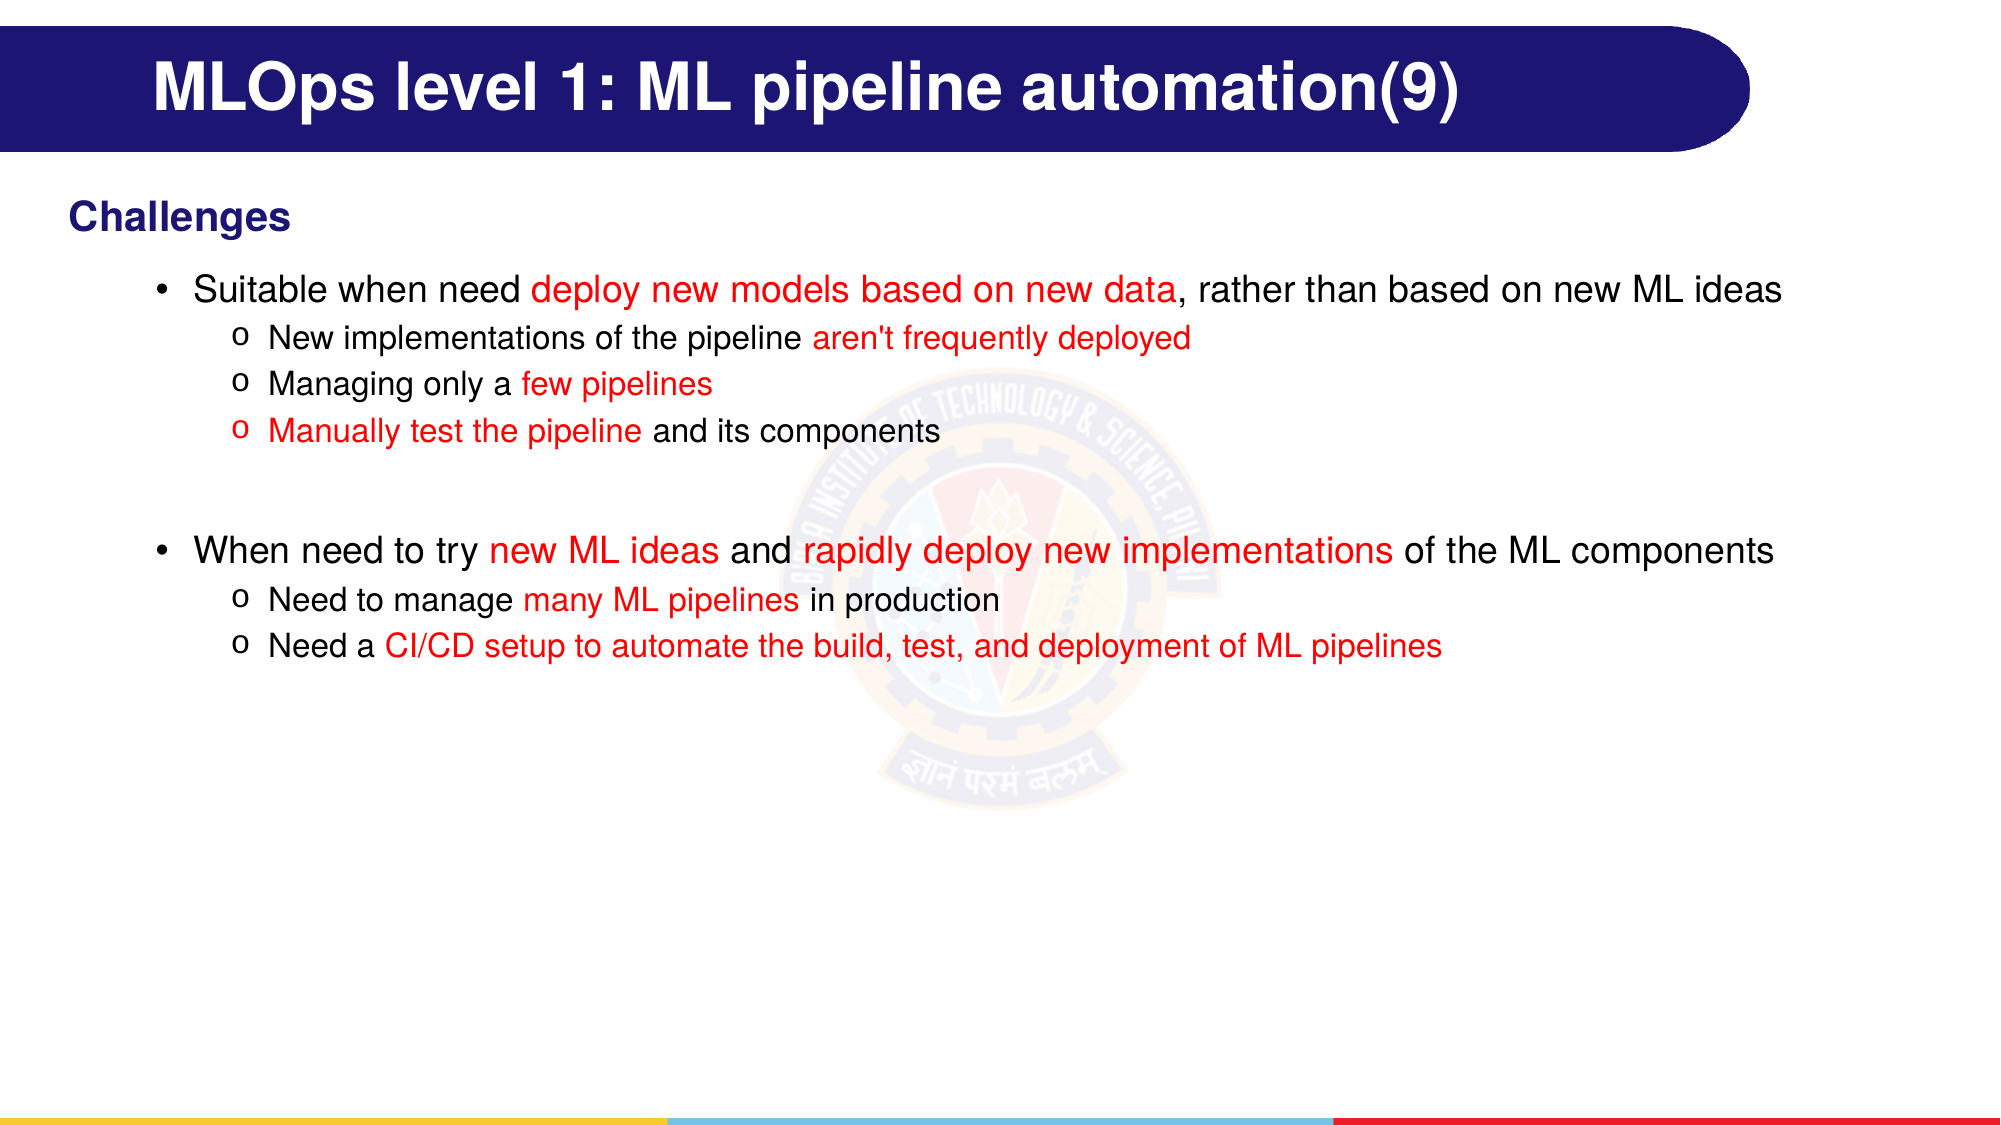

# MLOps level 1: ML pipeline automation(9)
Challenges
Suitable when need deploy new models based on new data, rather than based on new ML ideas
New implementations of the pipeline aren't frequently deployed
Managing only a few pipelines
Manually test the pipeline and its components

When need to try new ML ideas and rapidly deploy new implementations of the ML components
Need to manage many ML pipelines in production
Need a CI/CD setup to automate the build, test, and deployment of ML pipelines